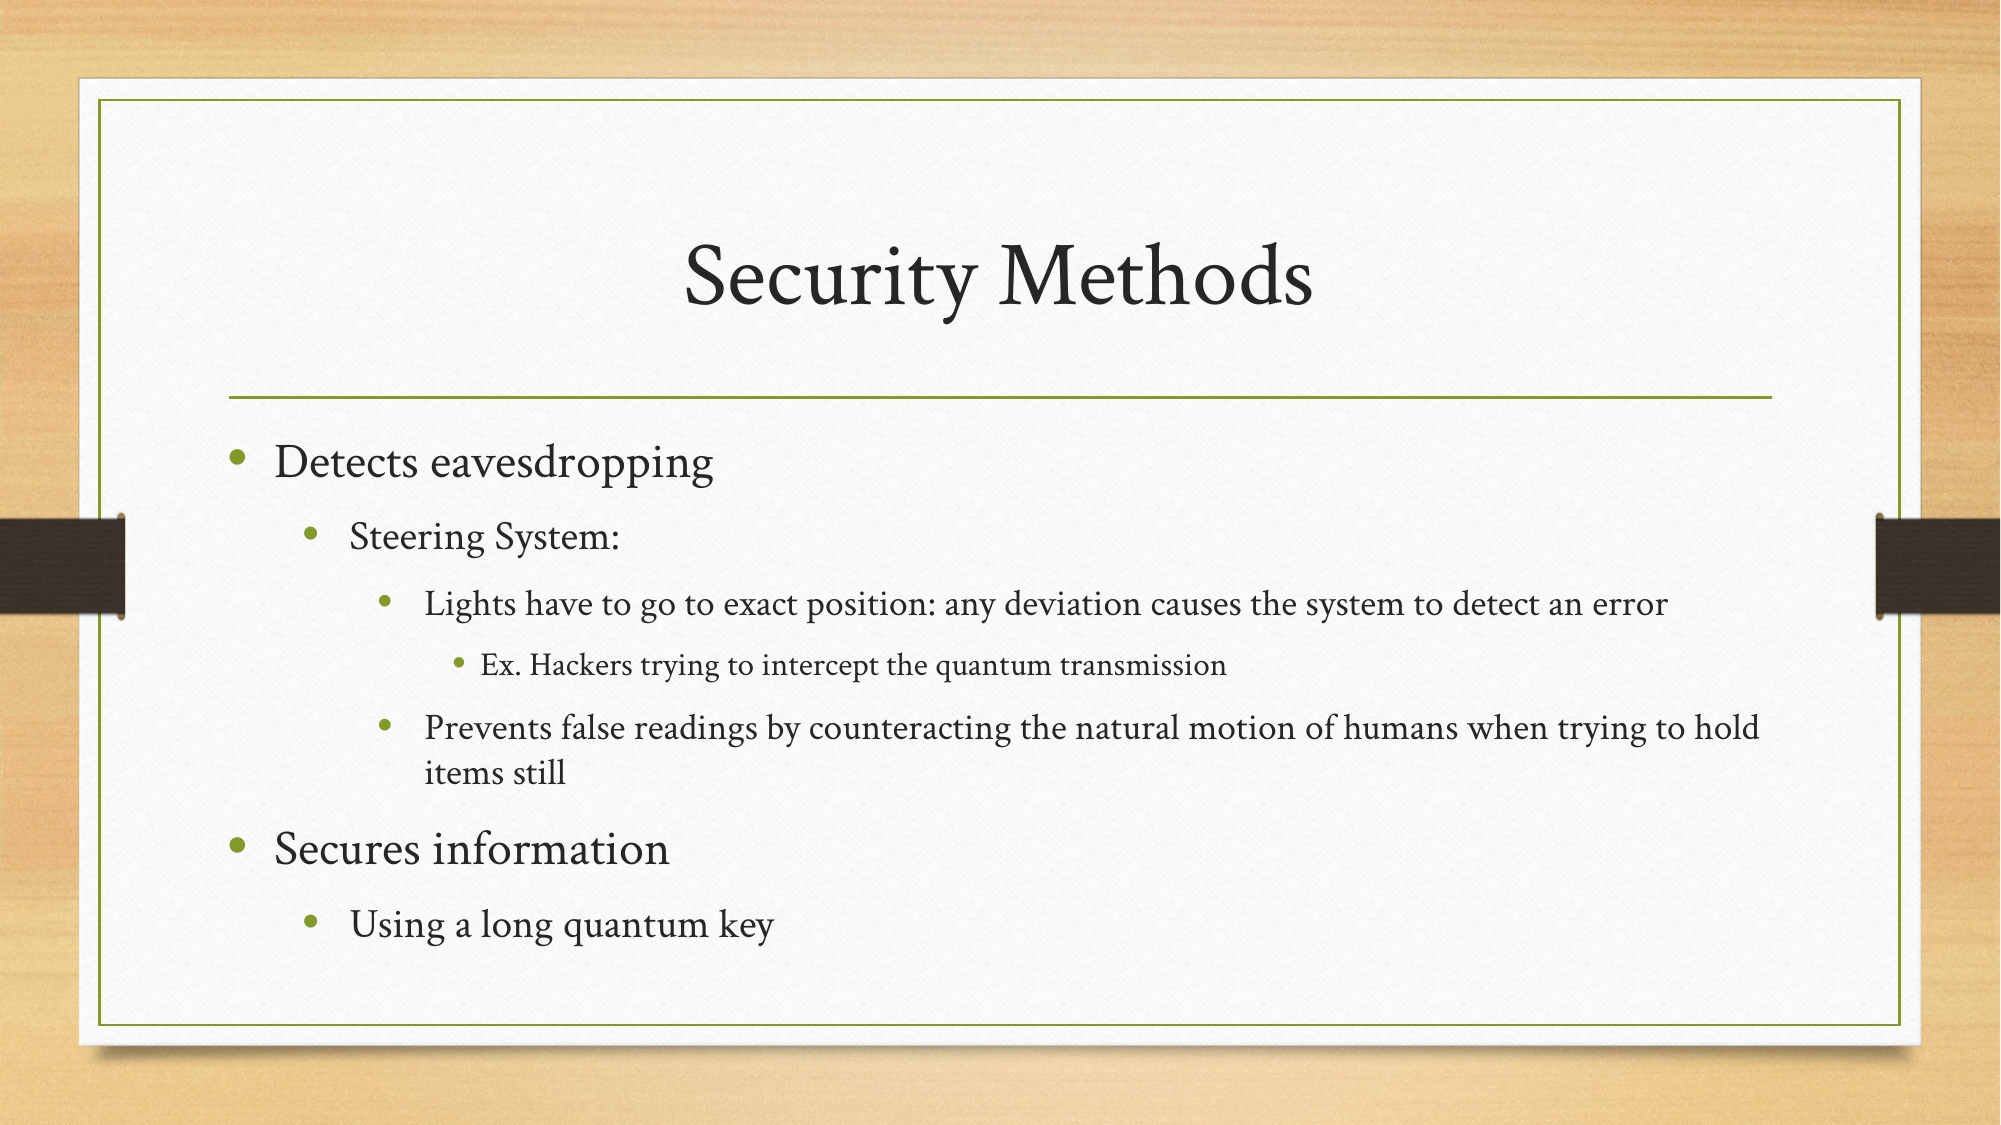

# Security Methods
Detects eavesdropping
Steering System:
Lights have to go to exact position: any deviation causes the system to detect an error
Ex. Hackers trying to intercept the quantum transmission
Prevents false readings by counteracting the natural motion of humans when trying to hold items still
Secures information
Using a long quantum key